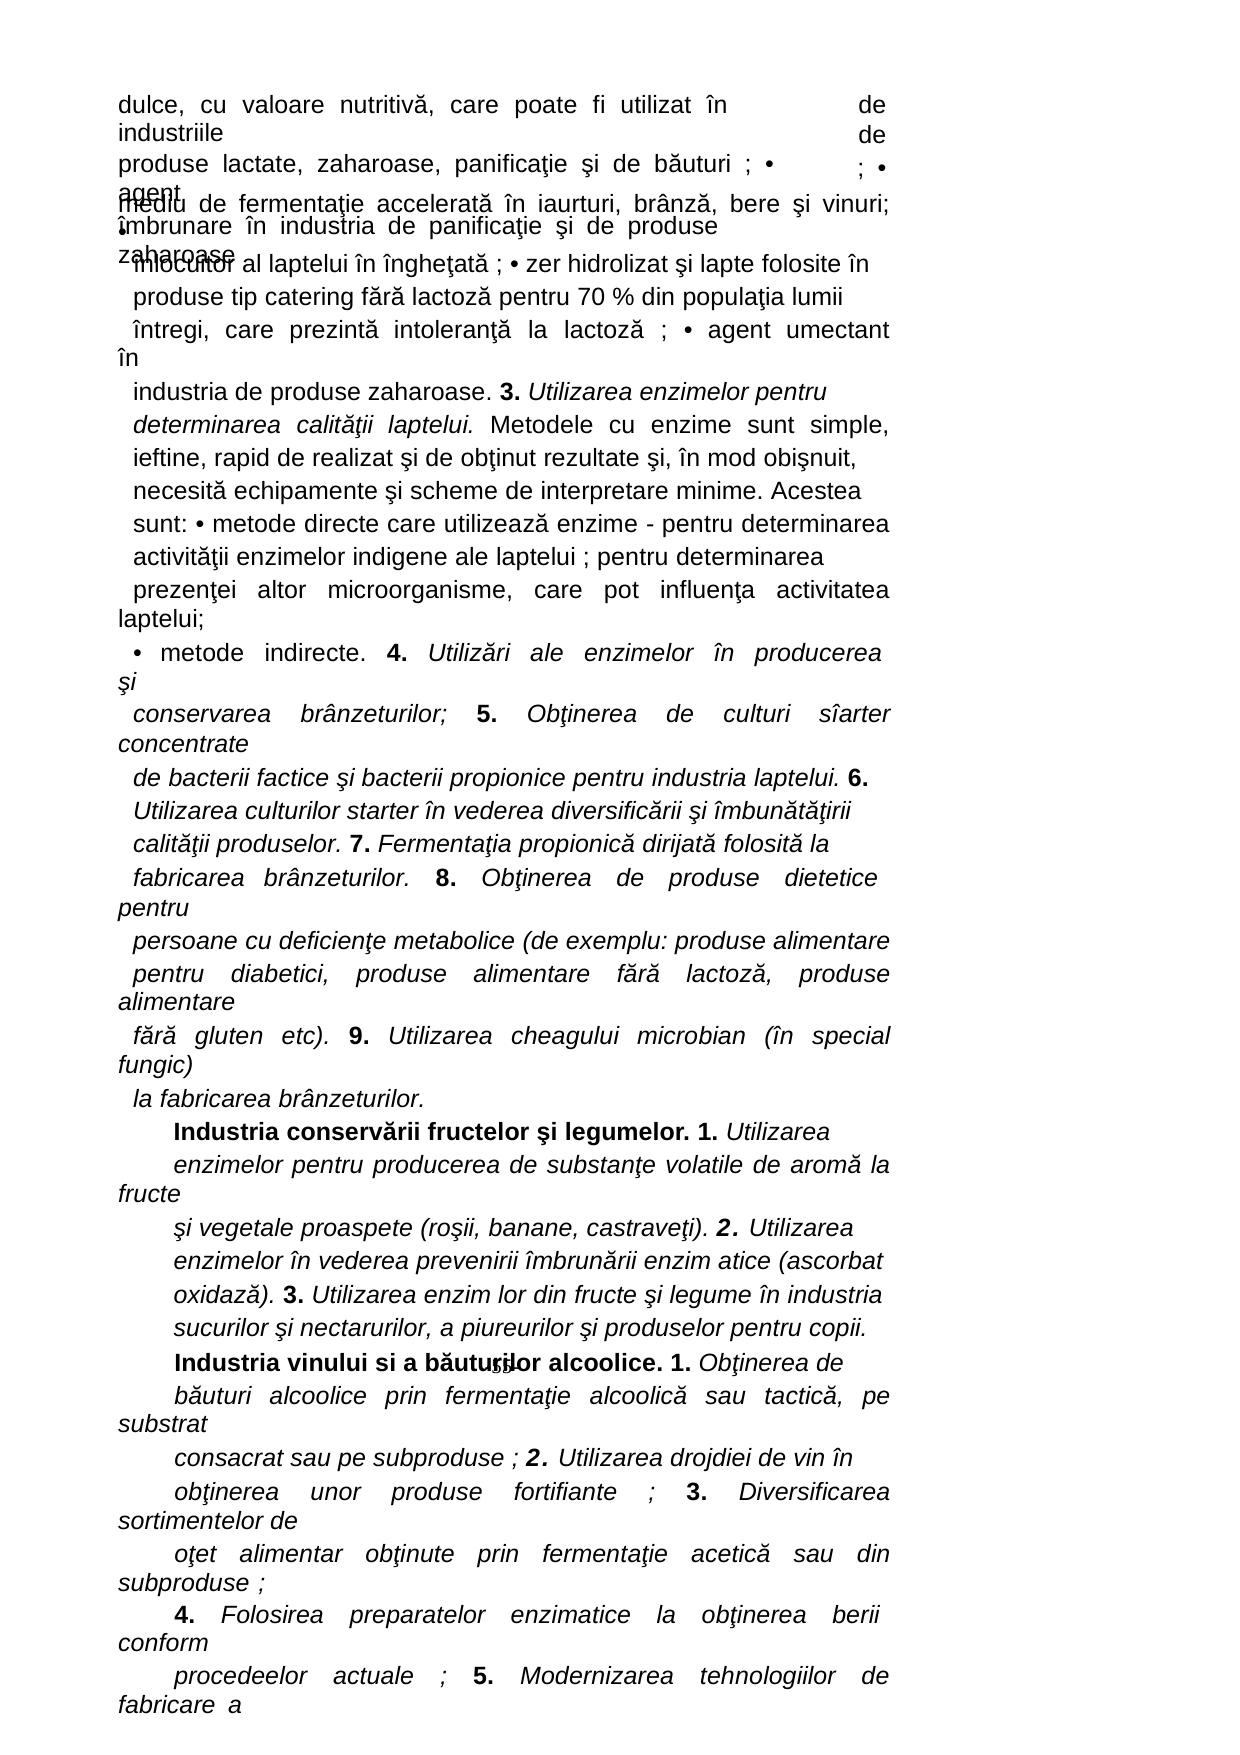

dulce,  cu  valoare  nutritivă,  care  poate  fi  utilizat  în  industriile
produse lactate, zaharoase, panificaţie şi de băuturi ; • agent
îmbrunare în industria de panificaţie şi de produse zaharoase
de
de
; •
mediu de fermentaţie accelerată în iaurturi, brânză, bere şi vinuri; •
înlocuitor al laptelui în îngheţată ; • zer hidrolizat şi lapte folosite în
produse tip catering fără lactoză pentru 70 % din populaţia lumii
întregi, care prezintă intoleranţă  la  lactoză  ;  • agent umectant în
industria de produse zaharoase. 3. Utilizarea enzimelor pentru
determinarea  calităţii  laptelui.  Metodele  cu  enzime  sunt  simple,
ieftine, rapid de realizat şi de obţinut rezultate şi, în mod obişnuit,
necesită echipamente şi scheme de interpretare minime. Acestea
sunt: • metode directe care utilizează enzime - pentru determinarea
activităţii enzimelor indigene ale laptelui ; pentru determinarea
prezenţei altor microorganisme, care pot influenţa activitatea laptelui;
•  metode  indirecte.  4.  Utilizări  ale  enzimelor  în  producerea  şi
conservarea brânzeturilor; 5. Obţinerea de culturi sîarter concentrate
de bacterii factice şi bacterii propionice pentru industria laptelui. 6.
Utilizarea culturilor starter în vederea diversificării şi îmbunătăţirii
calităţii produselor. 7. Fermentaţia propionică dirijată folosită la
fabricarea brânzeturilor.  8.  Obţinerea  de  produse  dietetice  pentru
persoane cu deficienţe metabolice (de exemplu: produse alimentare
pentru diabetici, produse alimentare fără lactoză, produse alimentare
fără gluten etc). 9. Utilizarea cheagului microbian (în special fungic)
la fabricarea brânzeturilor.
Industria conservării fructelor şi legumelor. 1. Utilizarea
enzimelor pentru producerea de substanţe volatile de aromă la fructe
şi vegetale proaspete (roşii, banane, castraveţi). 2. Utilizarea
enzimelor în vederea prevenirii îmbrunării enzim atice (ascorbat
oxidază). 3. Utilizarea enzim lor din fructe şi legume în industria
sucurilor şi nectarurilor, a piureurilor şi produselor pentru copii.
Industria vinului si a băuturilor alcoolice. 1. Obţinerea de
băuturi alcoolice prin fermentaţie alcoolică sau tactică, pe substrat
consacrat sau pe subproduse ; 2. Utilizarea drojdiei de vin în
obţinerea unor produse fortifiante ; 3. Diversificarea sortimentelor de
oţet alimentar obţinute prin fermentaţie acetică sau din subproduse ;
4.  Folosirea  preparatelor  enzimatice  la  obţinerea  berii  conform
procedeelor actuale ; 5. Modernizarea tehnologiilor de fabricare a
-55-